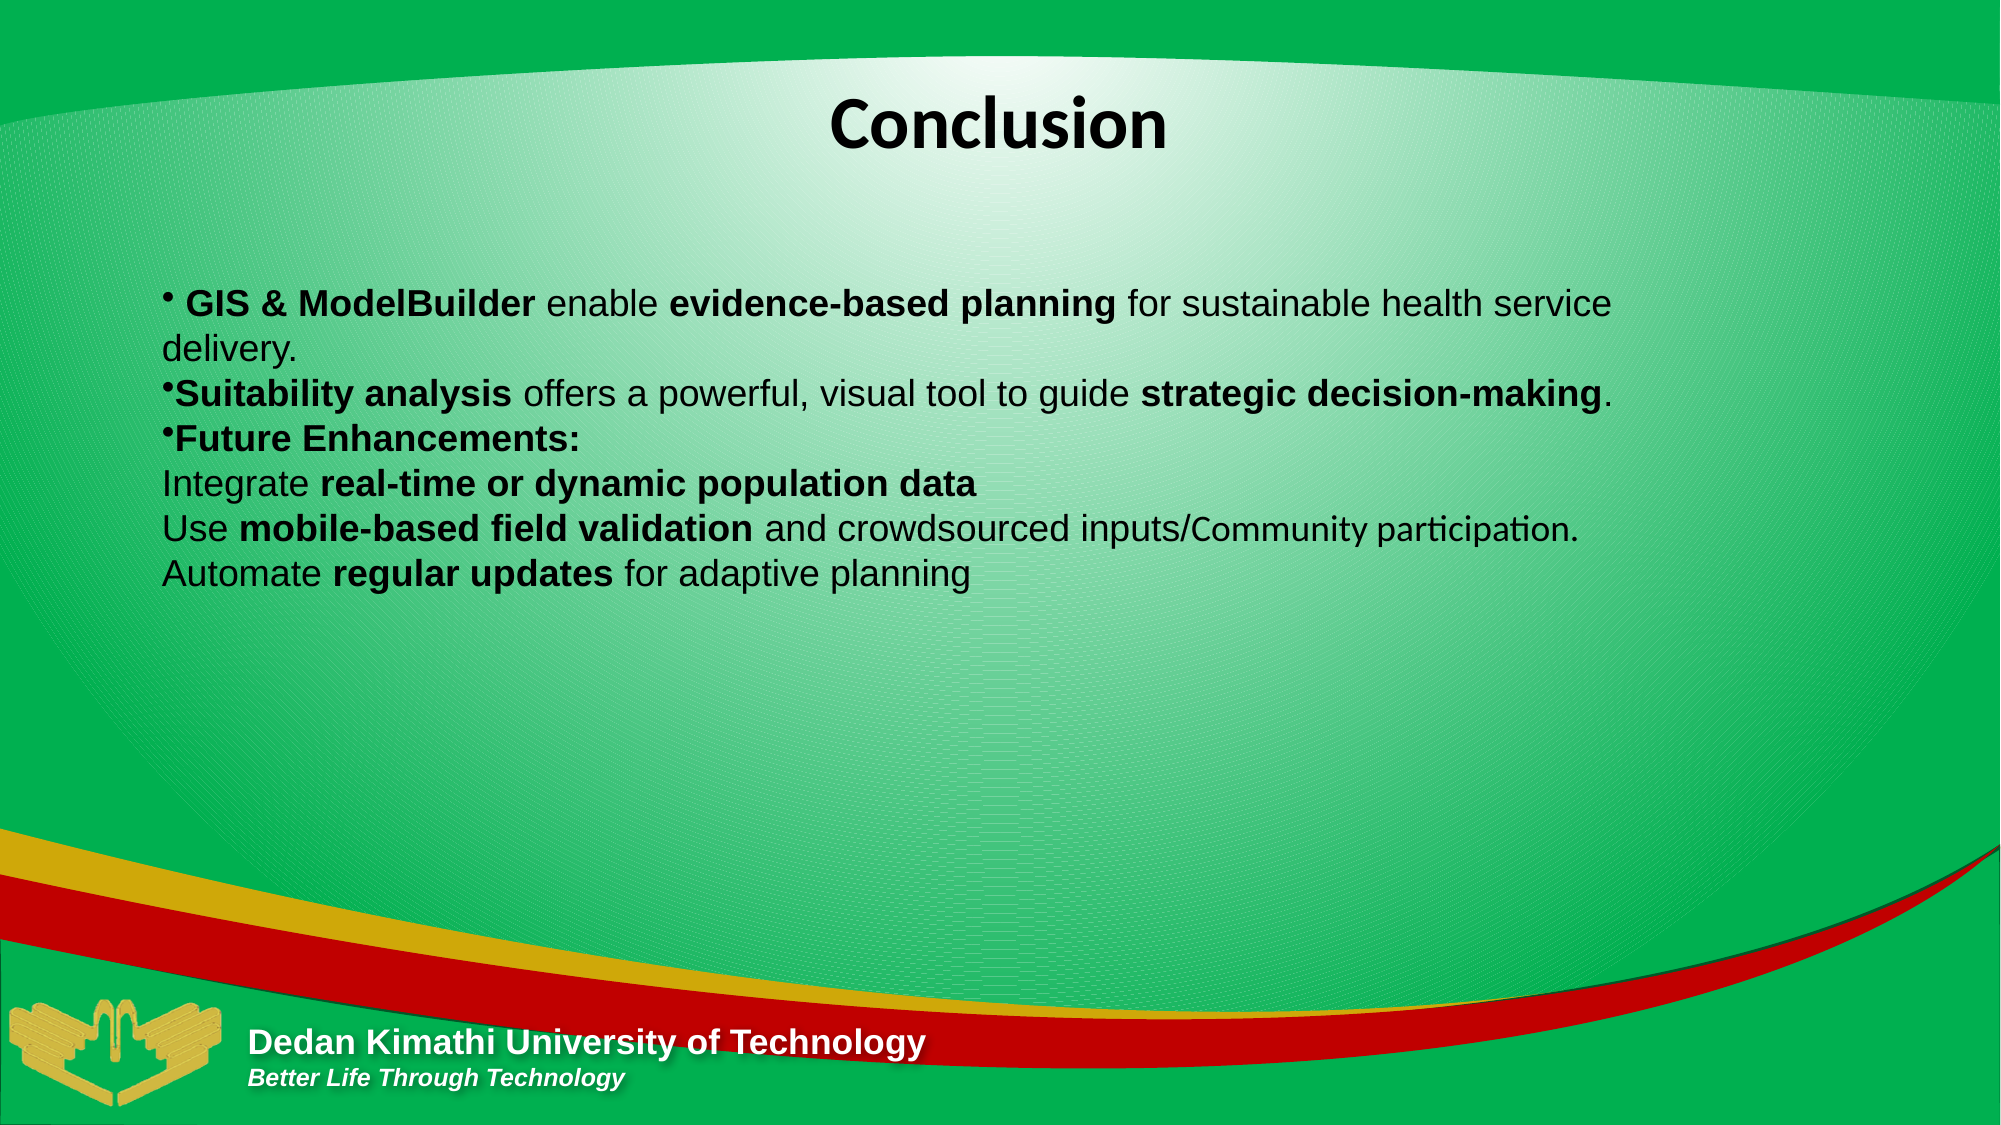

# Conclusion
 GIS & ModelBuilder enable evidence-based planning for sustainable health service delivery.
Suitability analysis offers a powerful, visual tool to guide strategic decision-making.
Future Enhancements:
Integrate real-time or dynamic population data
Use mobile-based field validation and crowdsourced inputs/Community participation.
Automate regular updates for adaptive planning